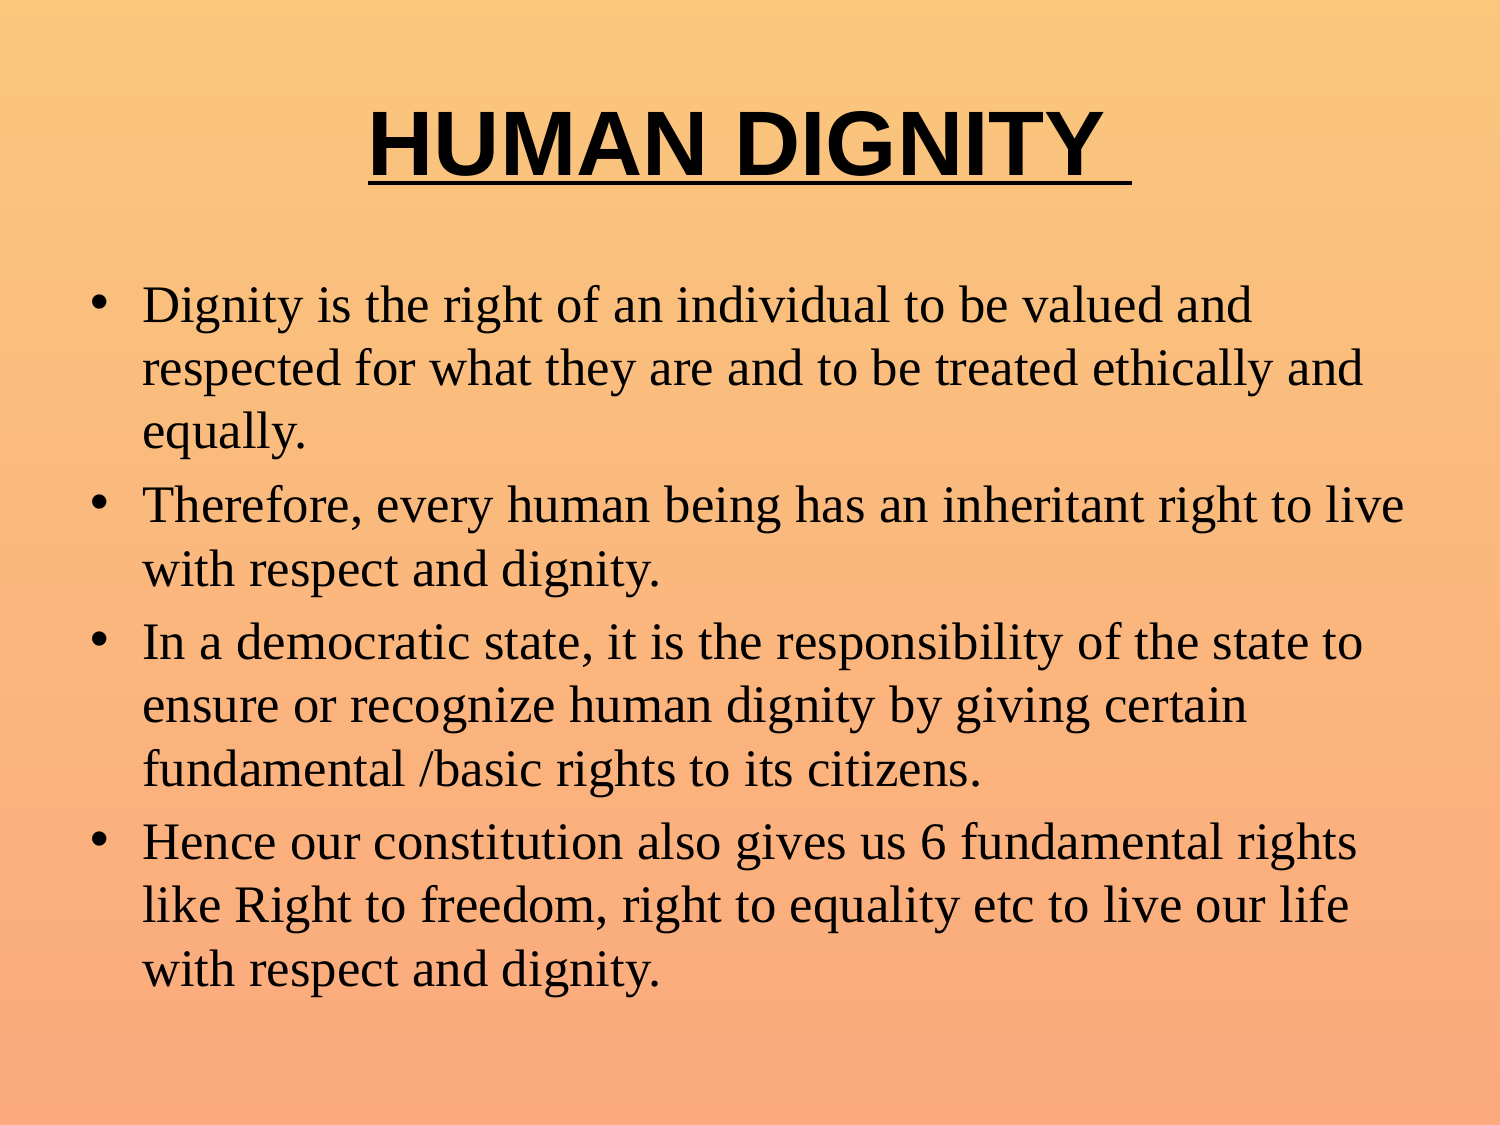

# HUMAN DIGNITY
Dignity is the right of an individual to be valued and respected for what they are and to be treated ethically and equally.
Therefore, every human being has an inheritant right to live with respect and dignity.
In a democratic state, it is the responsibility of the state to ensure or recognize human dignity by giving certain fundamental /basic rights to its citizens.
Hence our constitution also gives us 6 fundamental rights like Right to freedom, right to equality etc to live our life with respect and dignity.